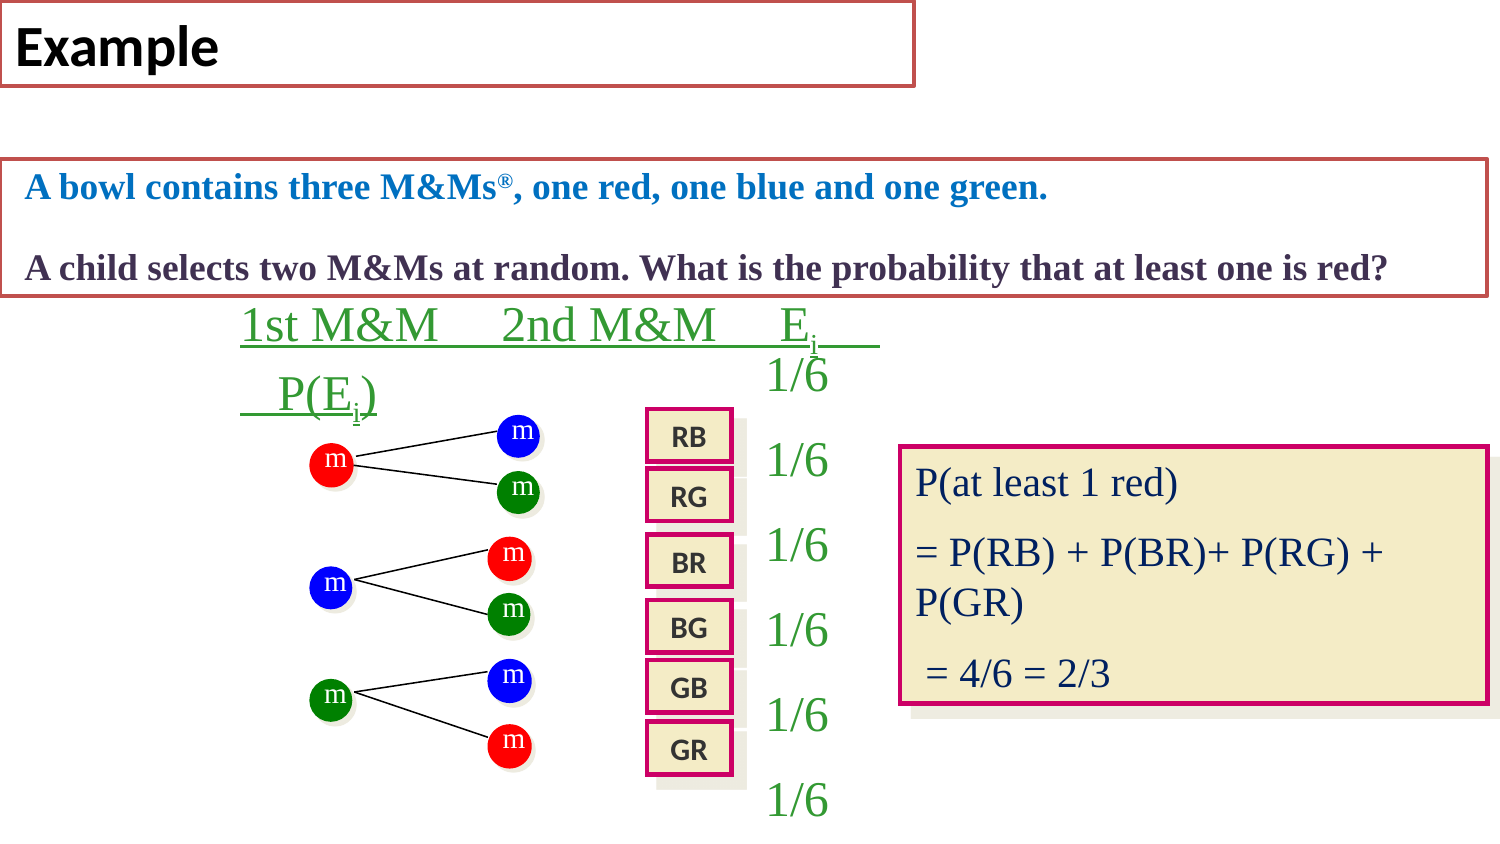

Example
 A bowl contains three M&Ms®, one red, one blue and one green.

 A child selects two M&Ms at random. What is the probability that at least one is red?
1st M&M     2nd M&M     Ei         P(Ei)
1/6
1/6
1/6
1/6
1/6
1/6
m

RB
m

P(at least 1 red)
= P(RB) + P(BR)+ P(RG) + P(GR)
 = 4/6 = 2/3
m

RG
m

BR
m

m

BG
m

GB
m

m

GR